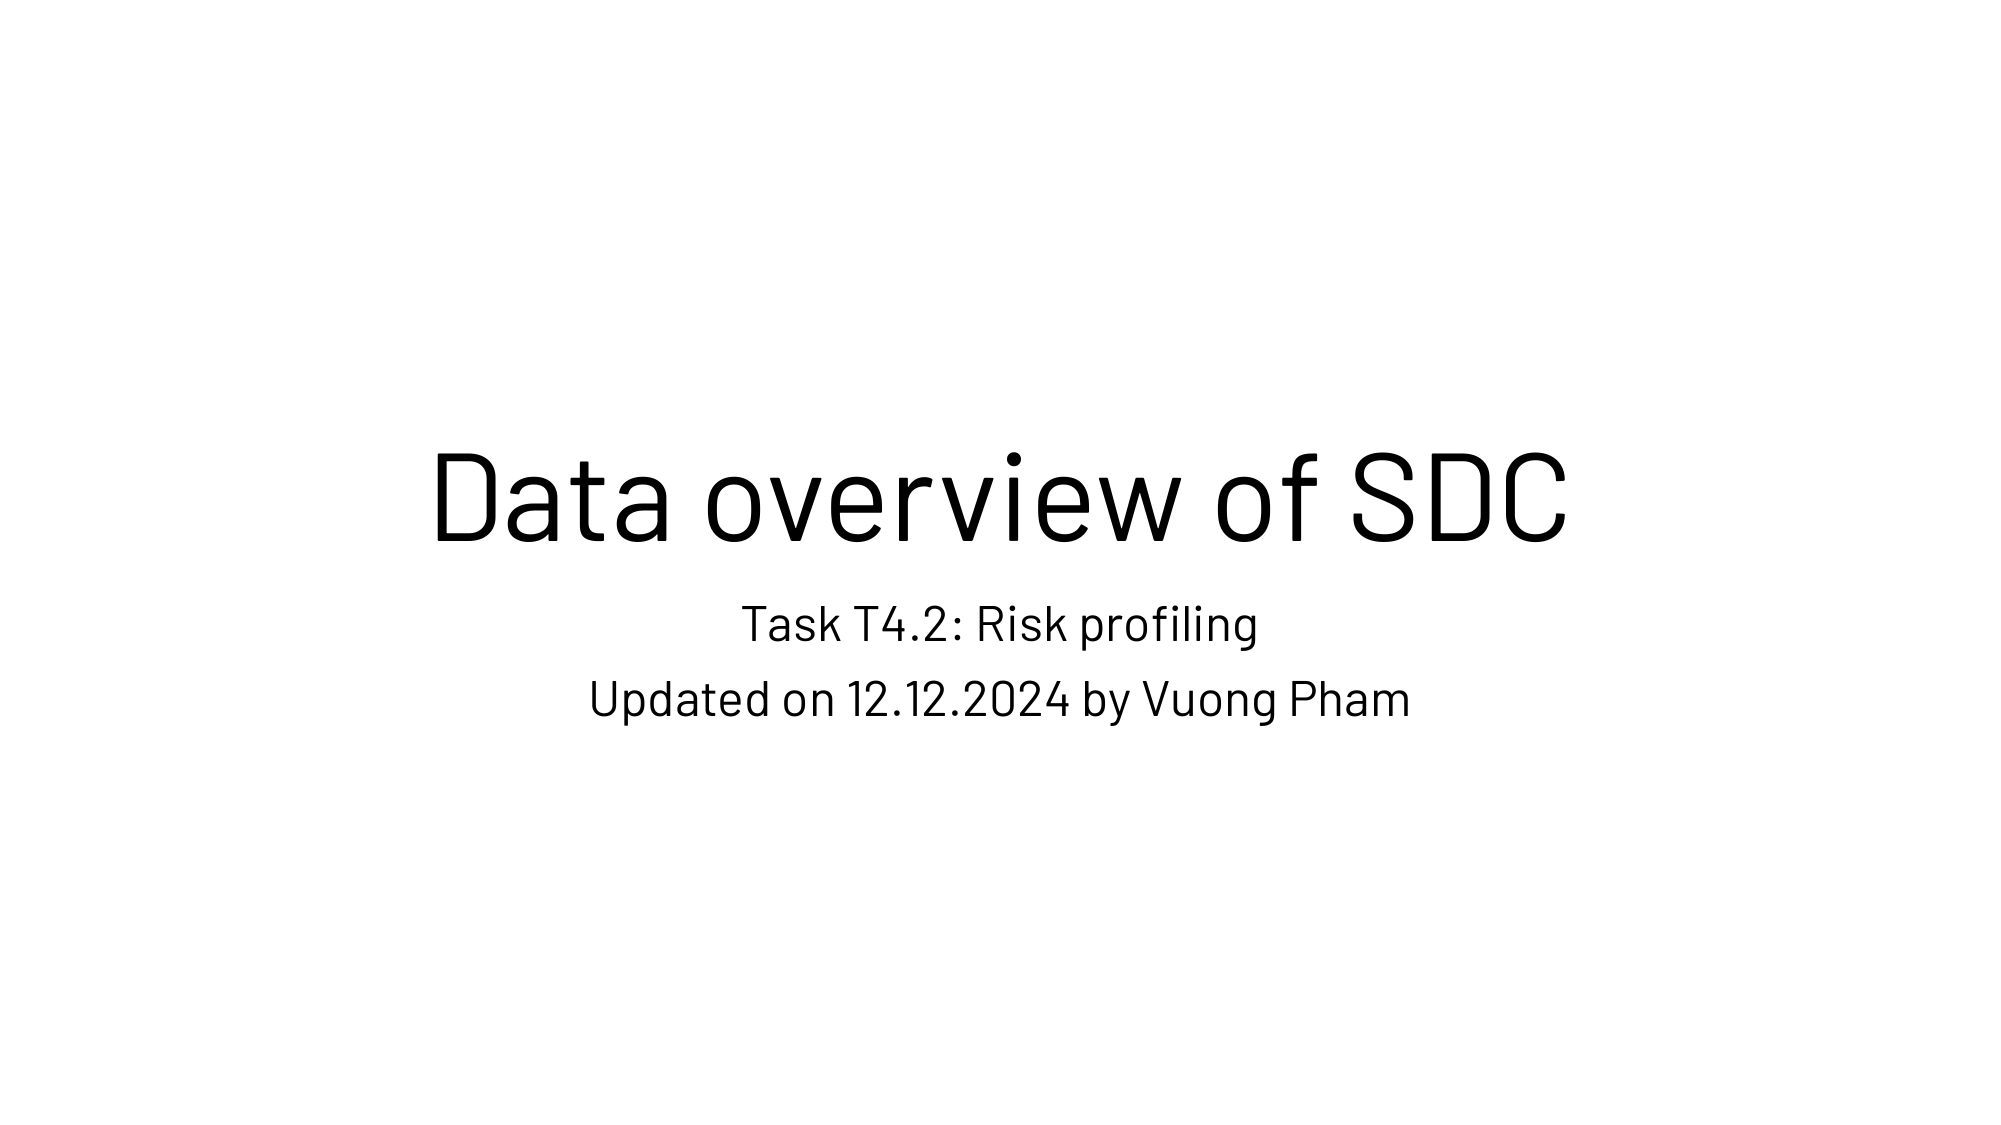

# Data overview of SDC
Task T4.2: Risk profiling
Updated on 12.12.2024 by Vuong Pham